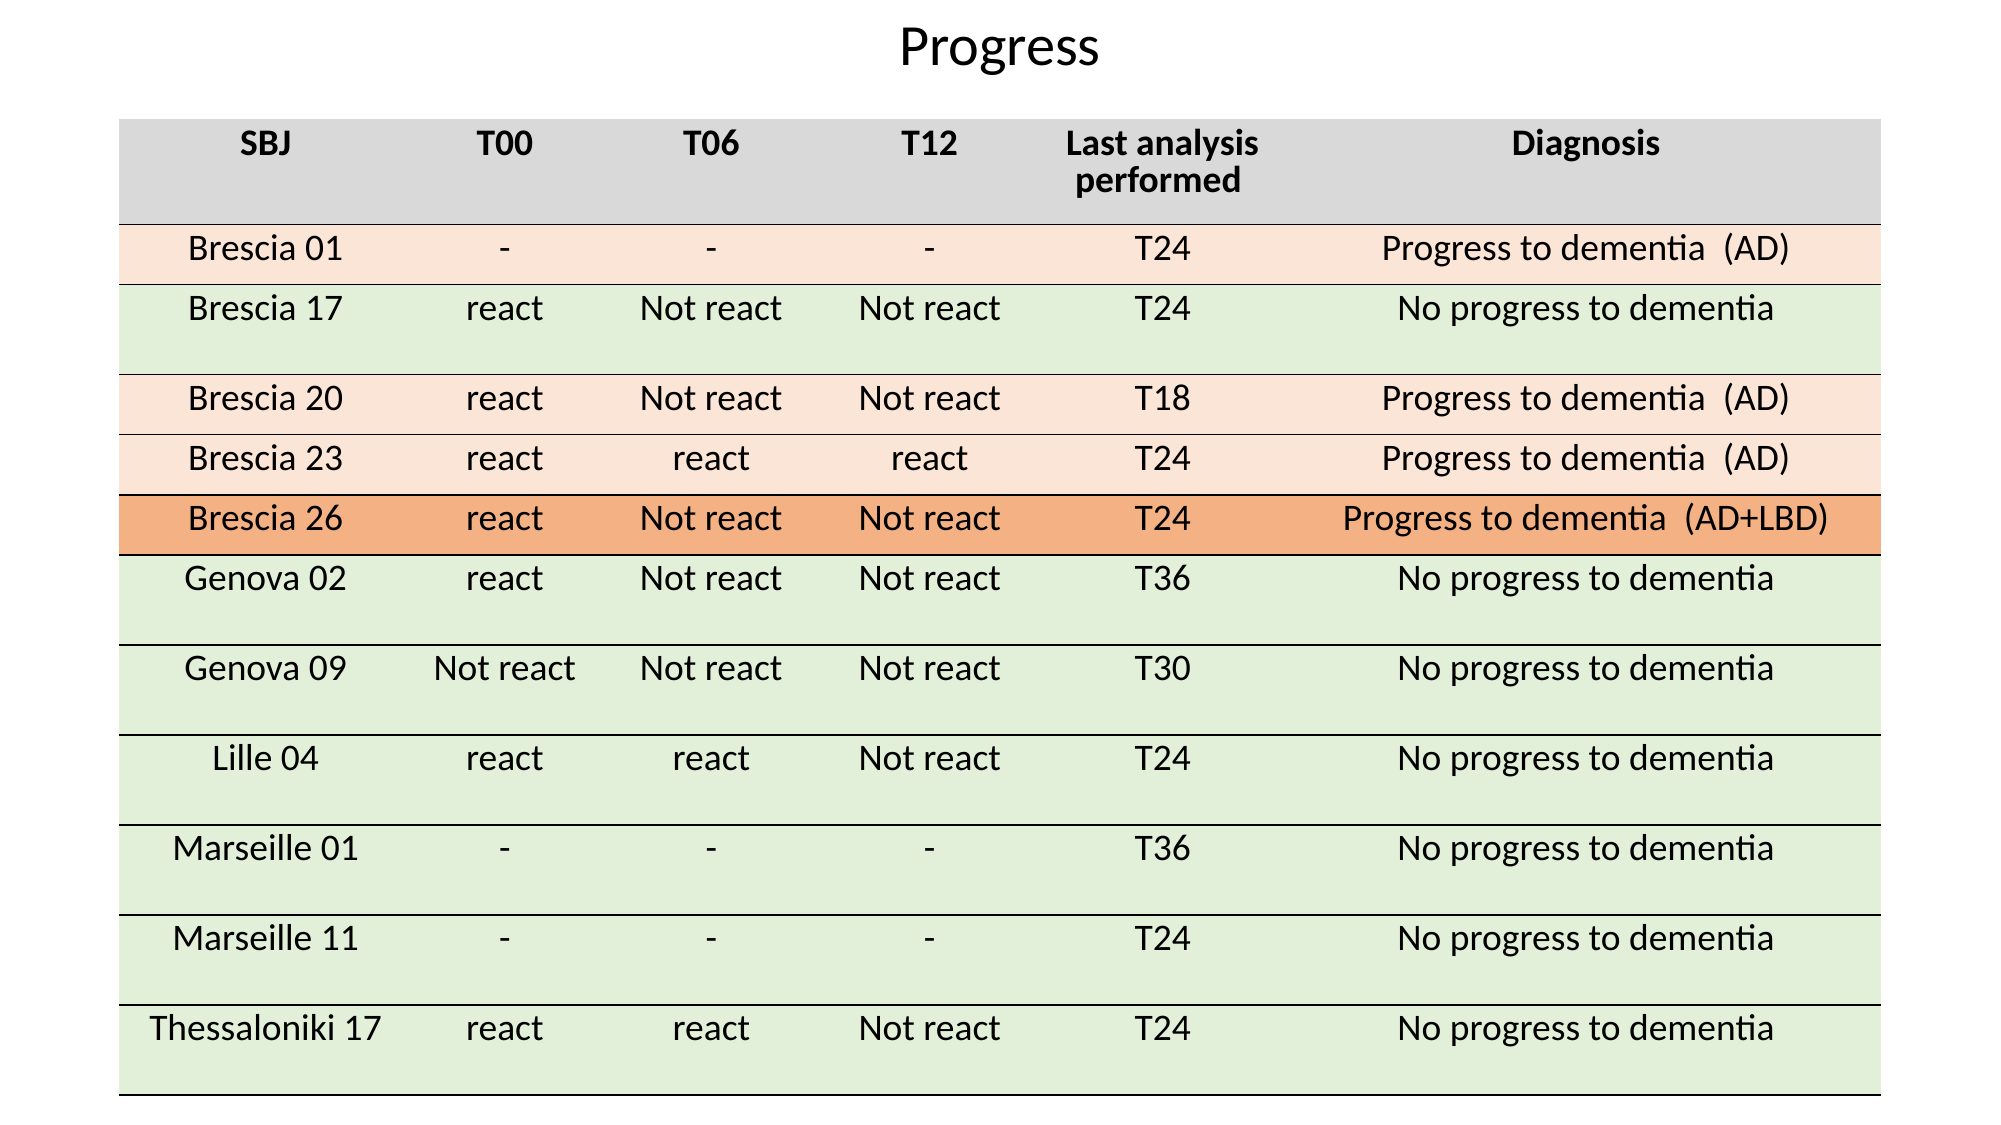

Progress
| SBJ | T00 | T06 | T12 | Last analysis performed | Diagnosis |
| --- | --- | --- | --- | --- | --- |
| Brescia 01 | - | - | - | T24 | Progress to dementia (AD) |
| Brescia 17 | react | Not react | Not react | T24 | No progress to dementia |
| Brescia 20 | react | Not react | Not react | T18 | Progress to dementia (AD) |
| Brescia 23 | react | react | react | T24 | Progress to dementia (AD) |
| Brescia 26 | react | Not react | Not react | T24 | Progress to dementia (AD+LBD) |
| Genova 02 | react | Not react | Not react | T36 | No progress to dementia |
| Genova 09 | Not react | Not react | Not react | T30 | No progress to dementia |
| Lille 04 | react | react | Not react | T24 | No progress to dementia |
| Marseille 01 | - | - | - | T36 | No progress to dementia |
| Marseille 11 | - | - | - | T24 | No progress to dementia |
| Thessaloniki 17 | react | react | Not react | T24 | No progress to dementia |
|  |  |  |  |  |  |
5